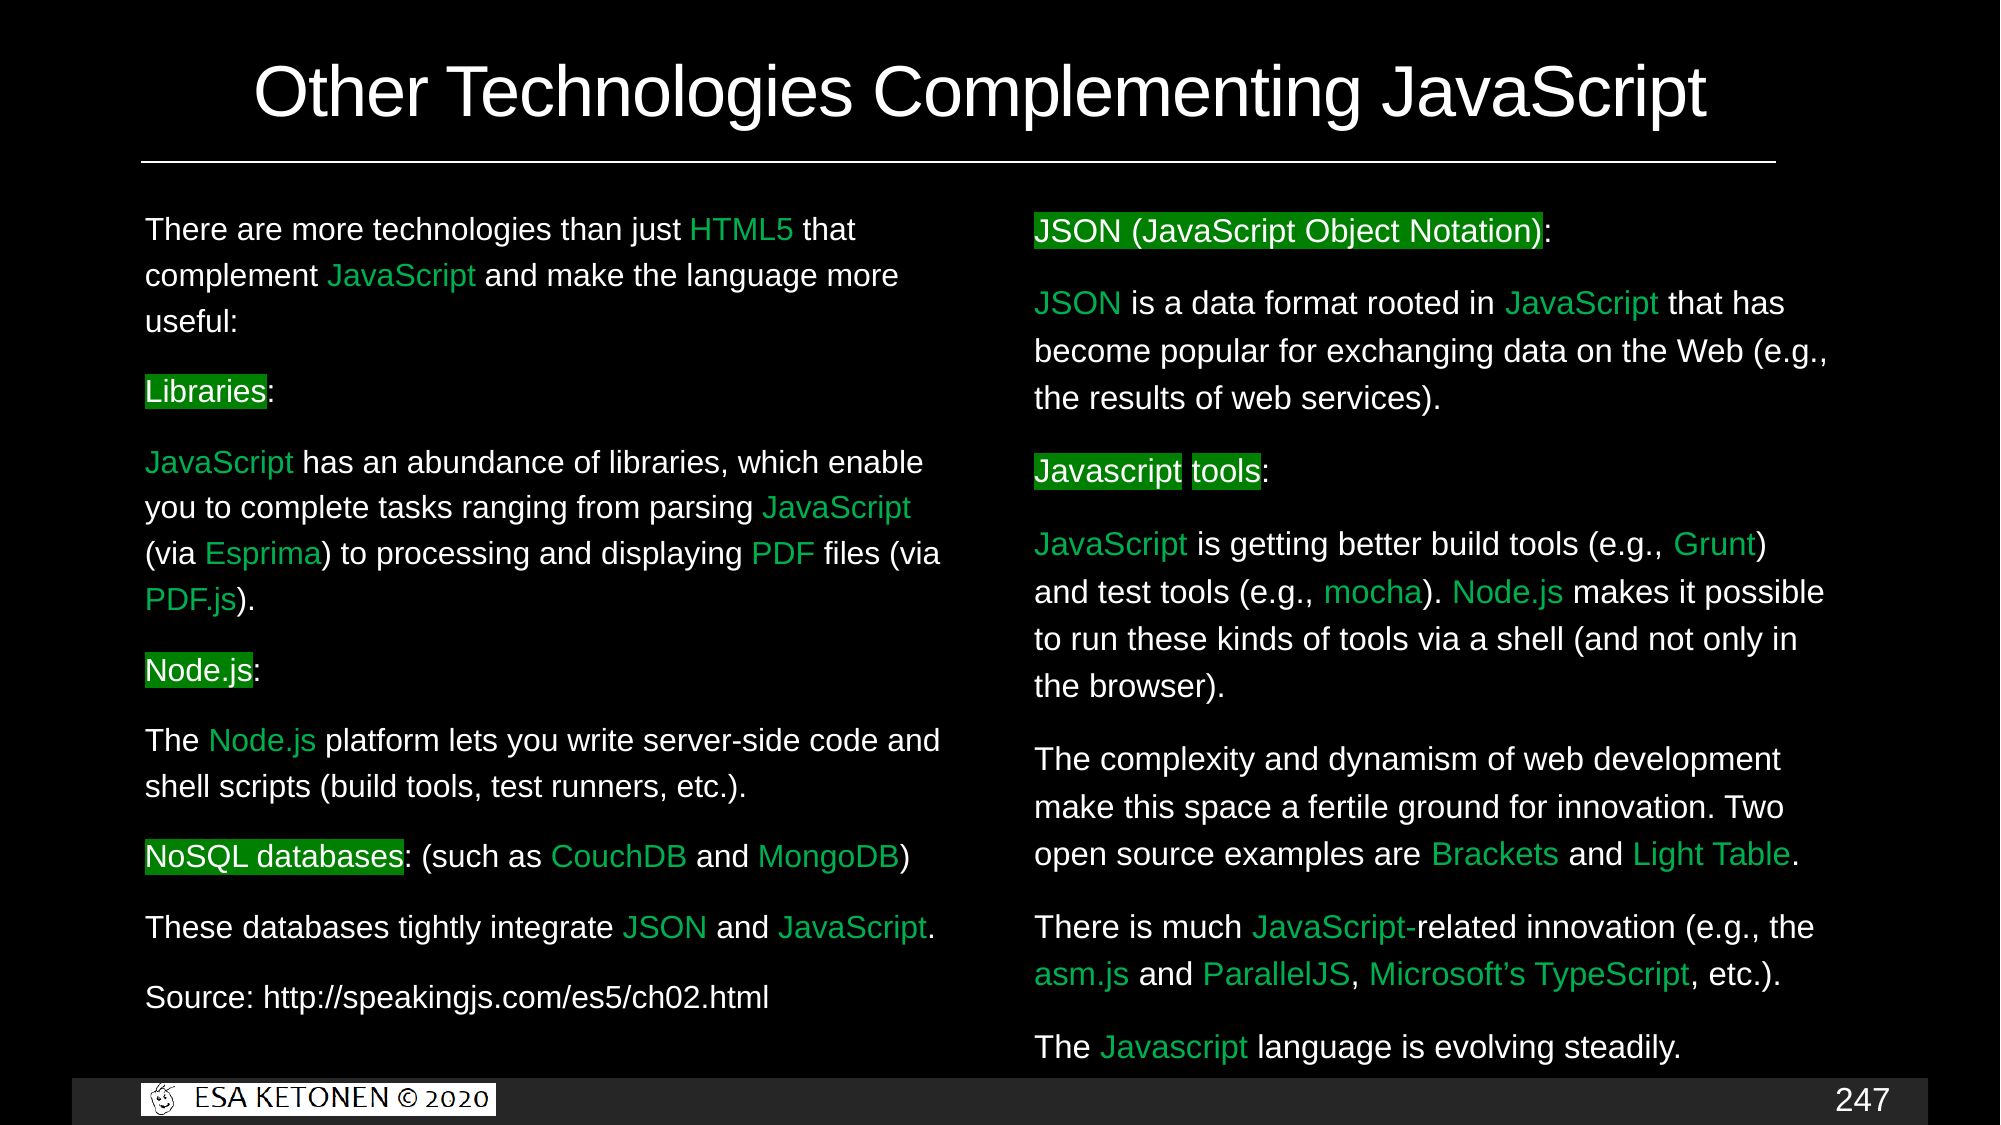

# Other Technologies Complementing JavaScript
JSON (JavaScript Object Notation):
JSON is a data format rooted in JavaScript that has become popular for exchanging data on the Web (e.g., the results of web services).
Javascript tools:
JavaScript is getting better build tools (e.g., Grunt) and test tools (e.g., mocha). Node.js makes it possible to run these kinds of tools via a shell (and not only in the browser).
The complexity and dynamism of web development make this space a fertile ground for innovation. Two open source examples are Brackets and Light Table.
There is much JavaScript-related innovation (e.g., the asm.js and ParallelJS, Microsoft’s TypeScript, etc.).
The Javascript language is evolving steadily.
There are more technologies than just HTML5 that complement JavaScript and make the language more useful:
Libraries:
JavaScript has an abundance of libraries, which enable you to complete tasks ranging from parsing JavaScript (via Esprima) to processing and displaying PDF files (via PDF.js).
Node.js:
The Node.js platform lets you write server-side code and shell scripts (build tools, test runners, etc.).
NoSQL databases: (such as CouchDB and MongoDB)
These databases tightly integrate JSON and JavaScript.
Source: http://speakingjs.com/es5/ch02.html
247